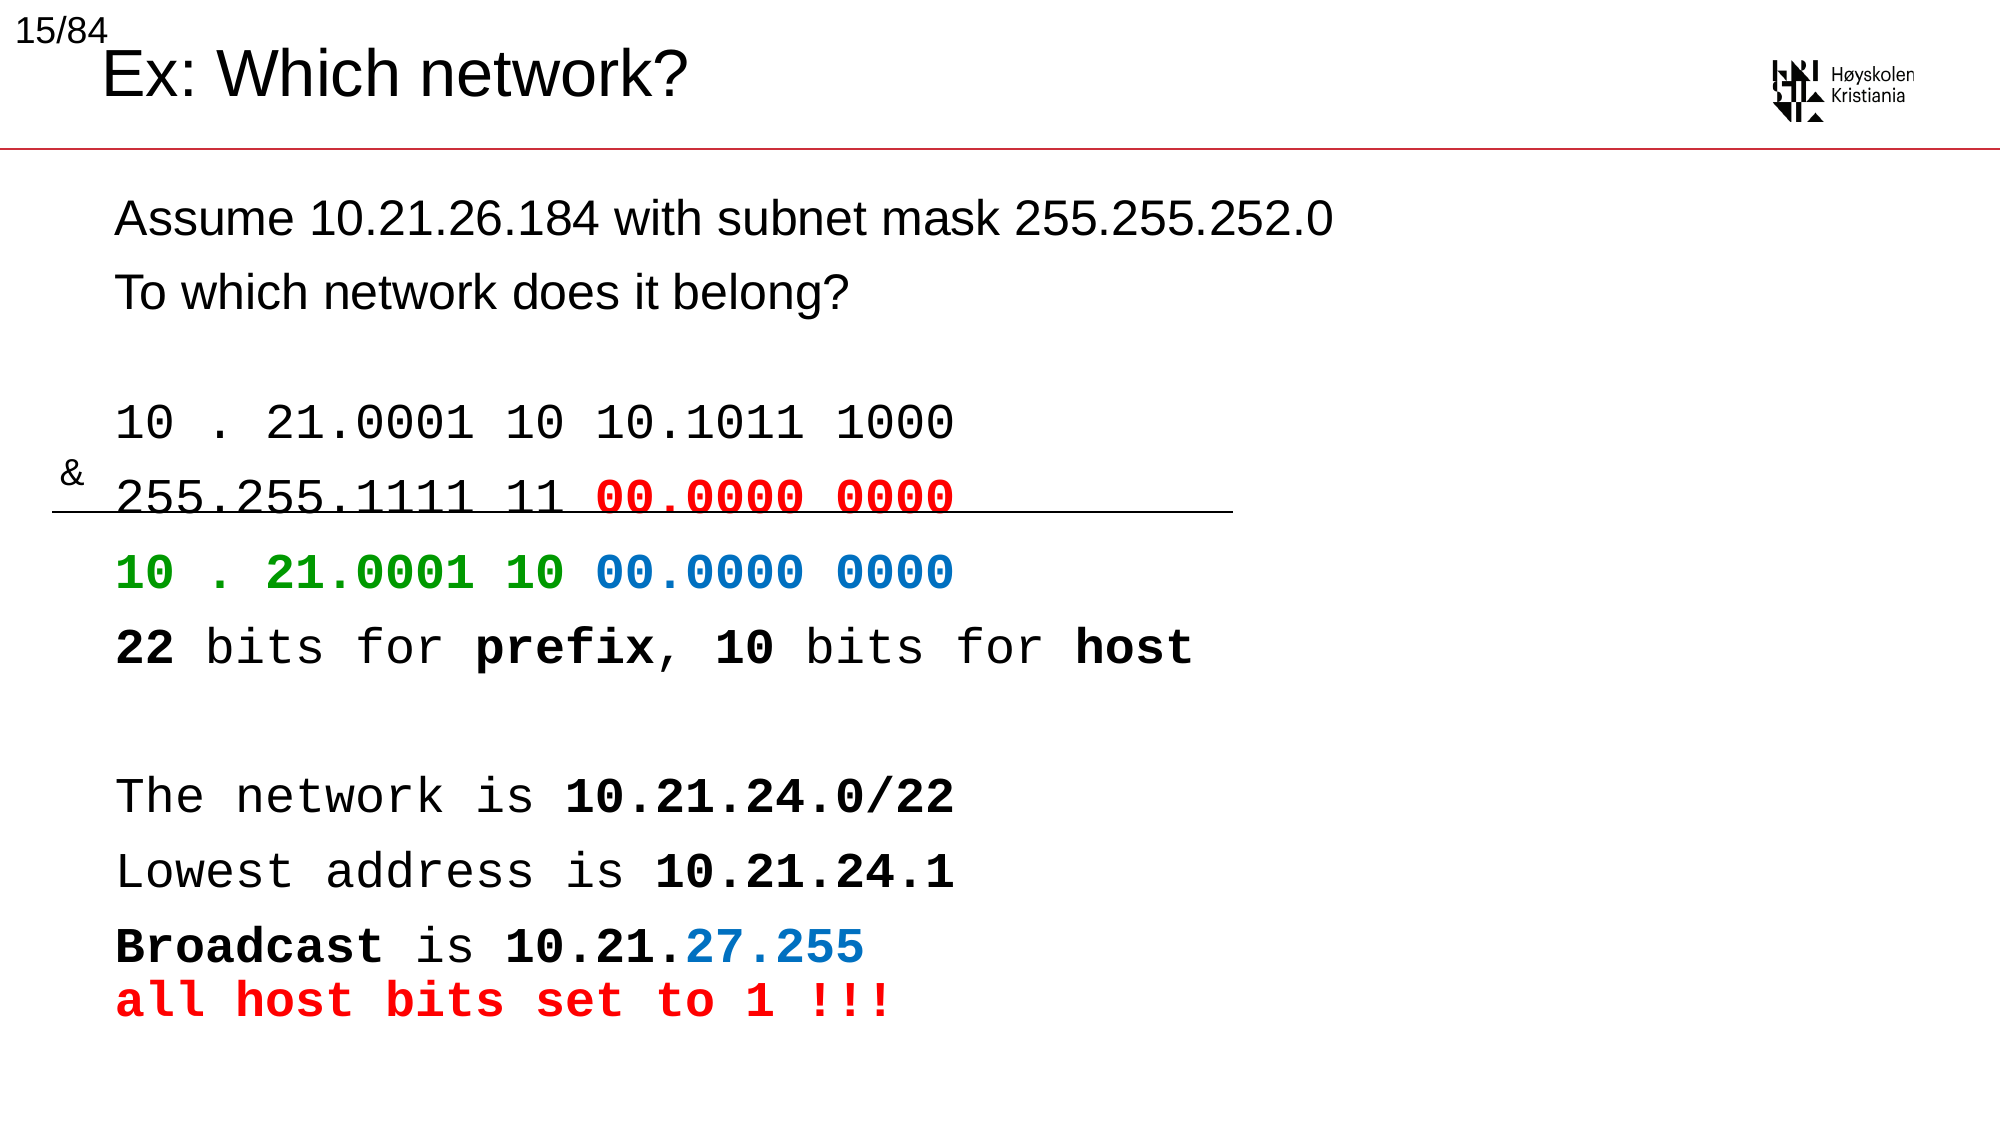

15/84
# Ex: Which network?
Assume 10.21.26.184 with subnet mask 255.255.252.0
To which network does it belong?
10 . 21.0001 10 10.1011 1000
255.255.1111 11 00.0000 0000
10 . 21.0001 10 00.0000 0000
22 bits for prefix, 10 bits for host

The network is 10.21.24.0/22
Lowest address is 10.21.24.1
Broadcast is 10.21.27.255
all host bits set to 1 !!!
&